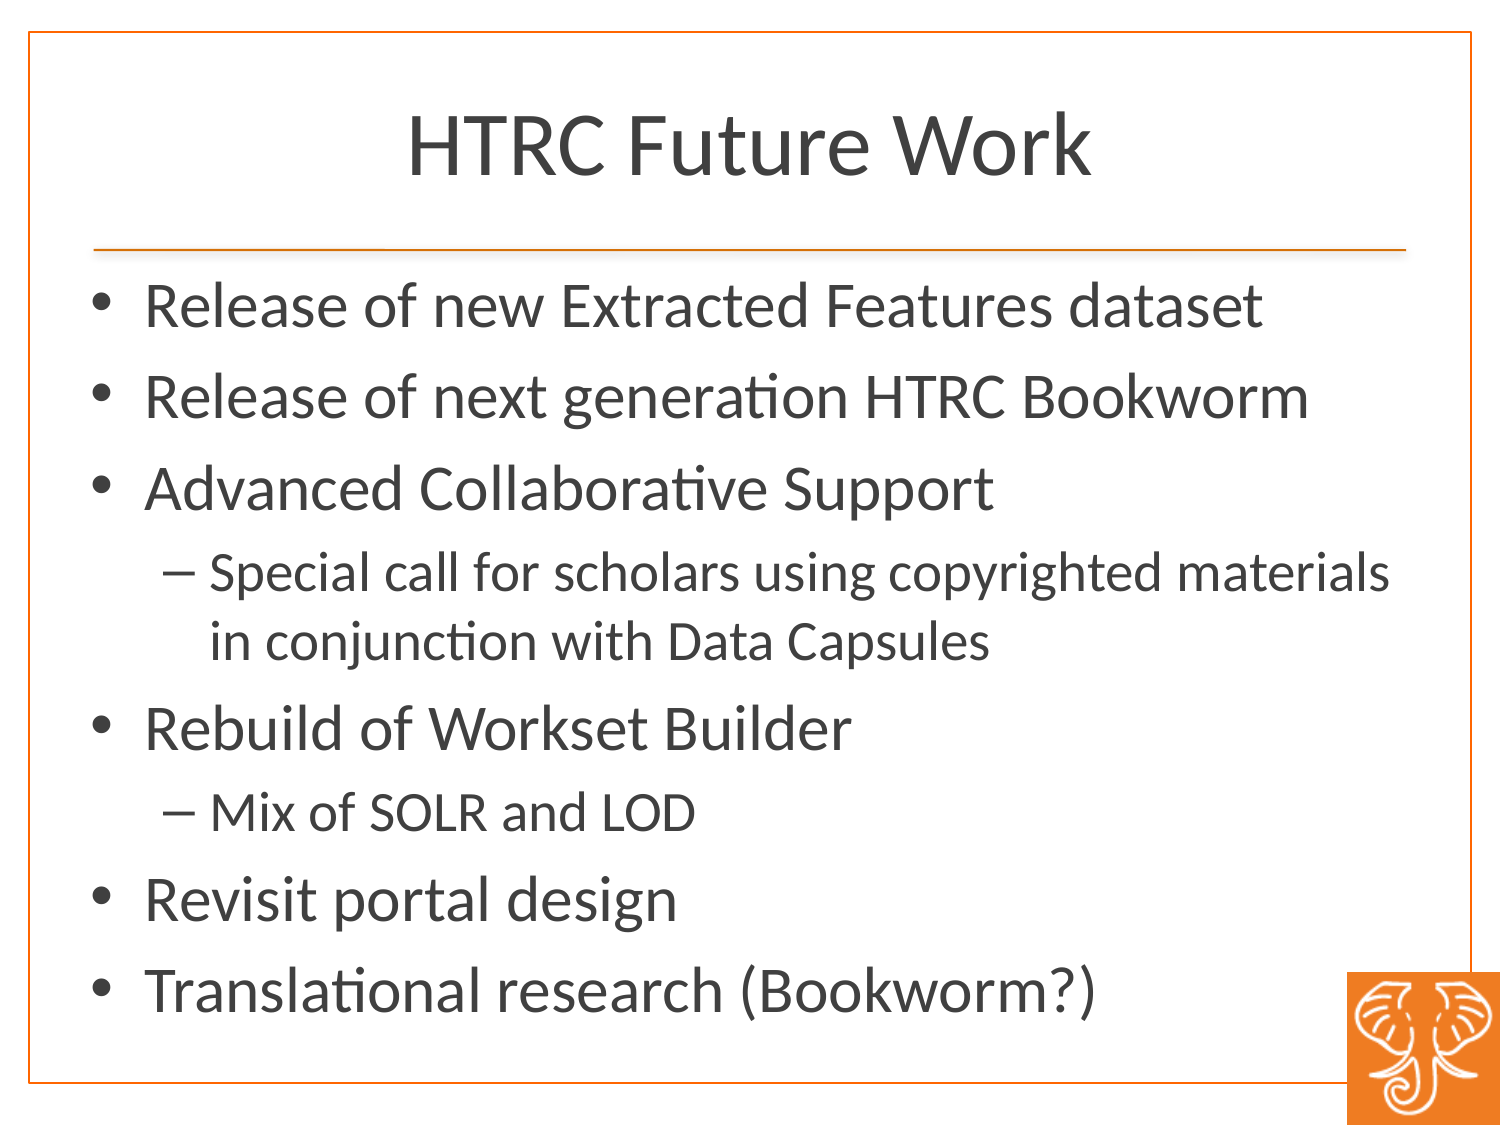

# HTRC Future Work
Release of new Extracted Features dataset
Release of next generation HTRC Bookworm
Advanced Collaborative Support
Special call for scholars using copyrighted materials in conjunction with Data Capsules
Rebuild of Workset Builder
Mix of SOLR and LOD
Revisit portal design
Translational research (Bookworm?)